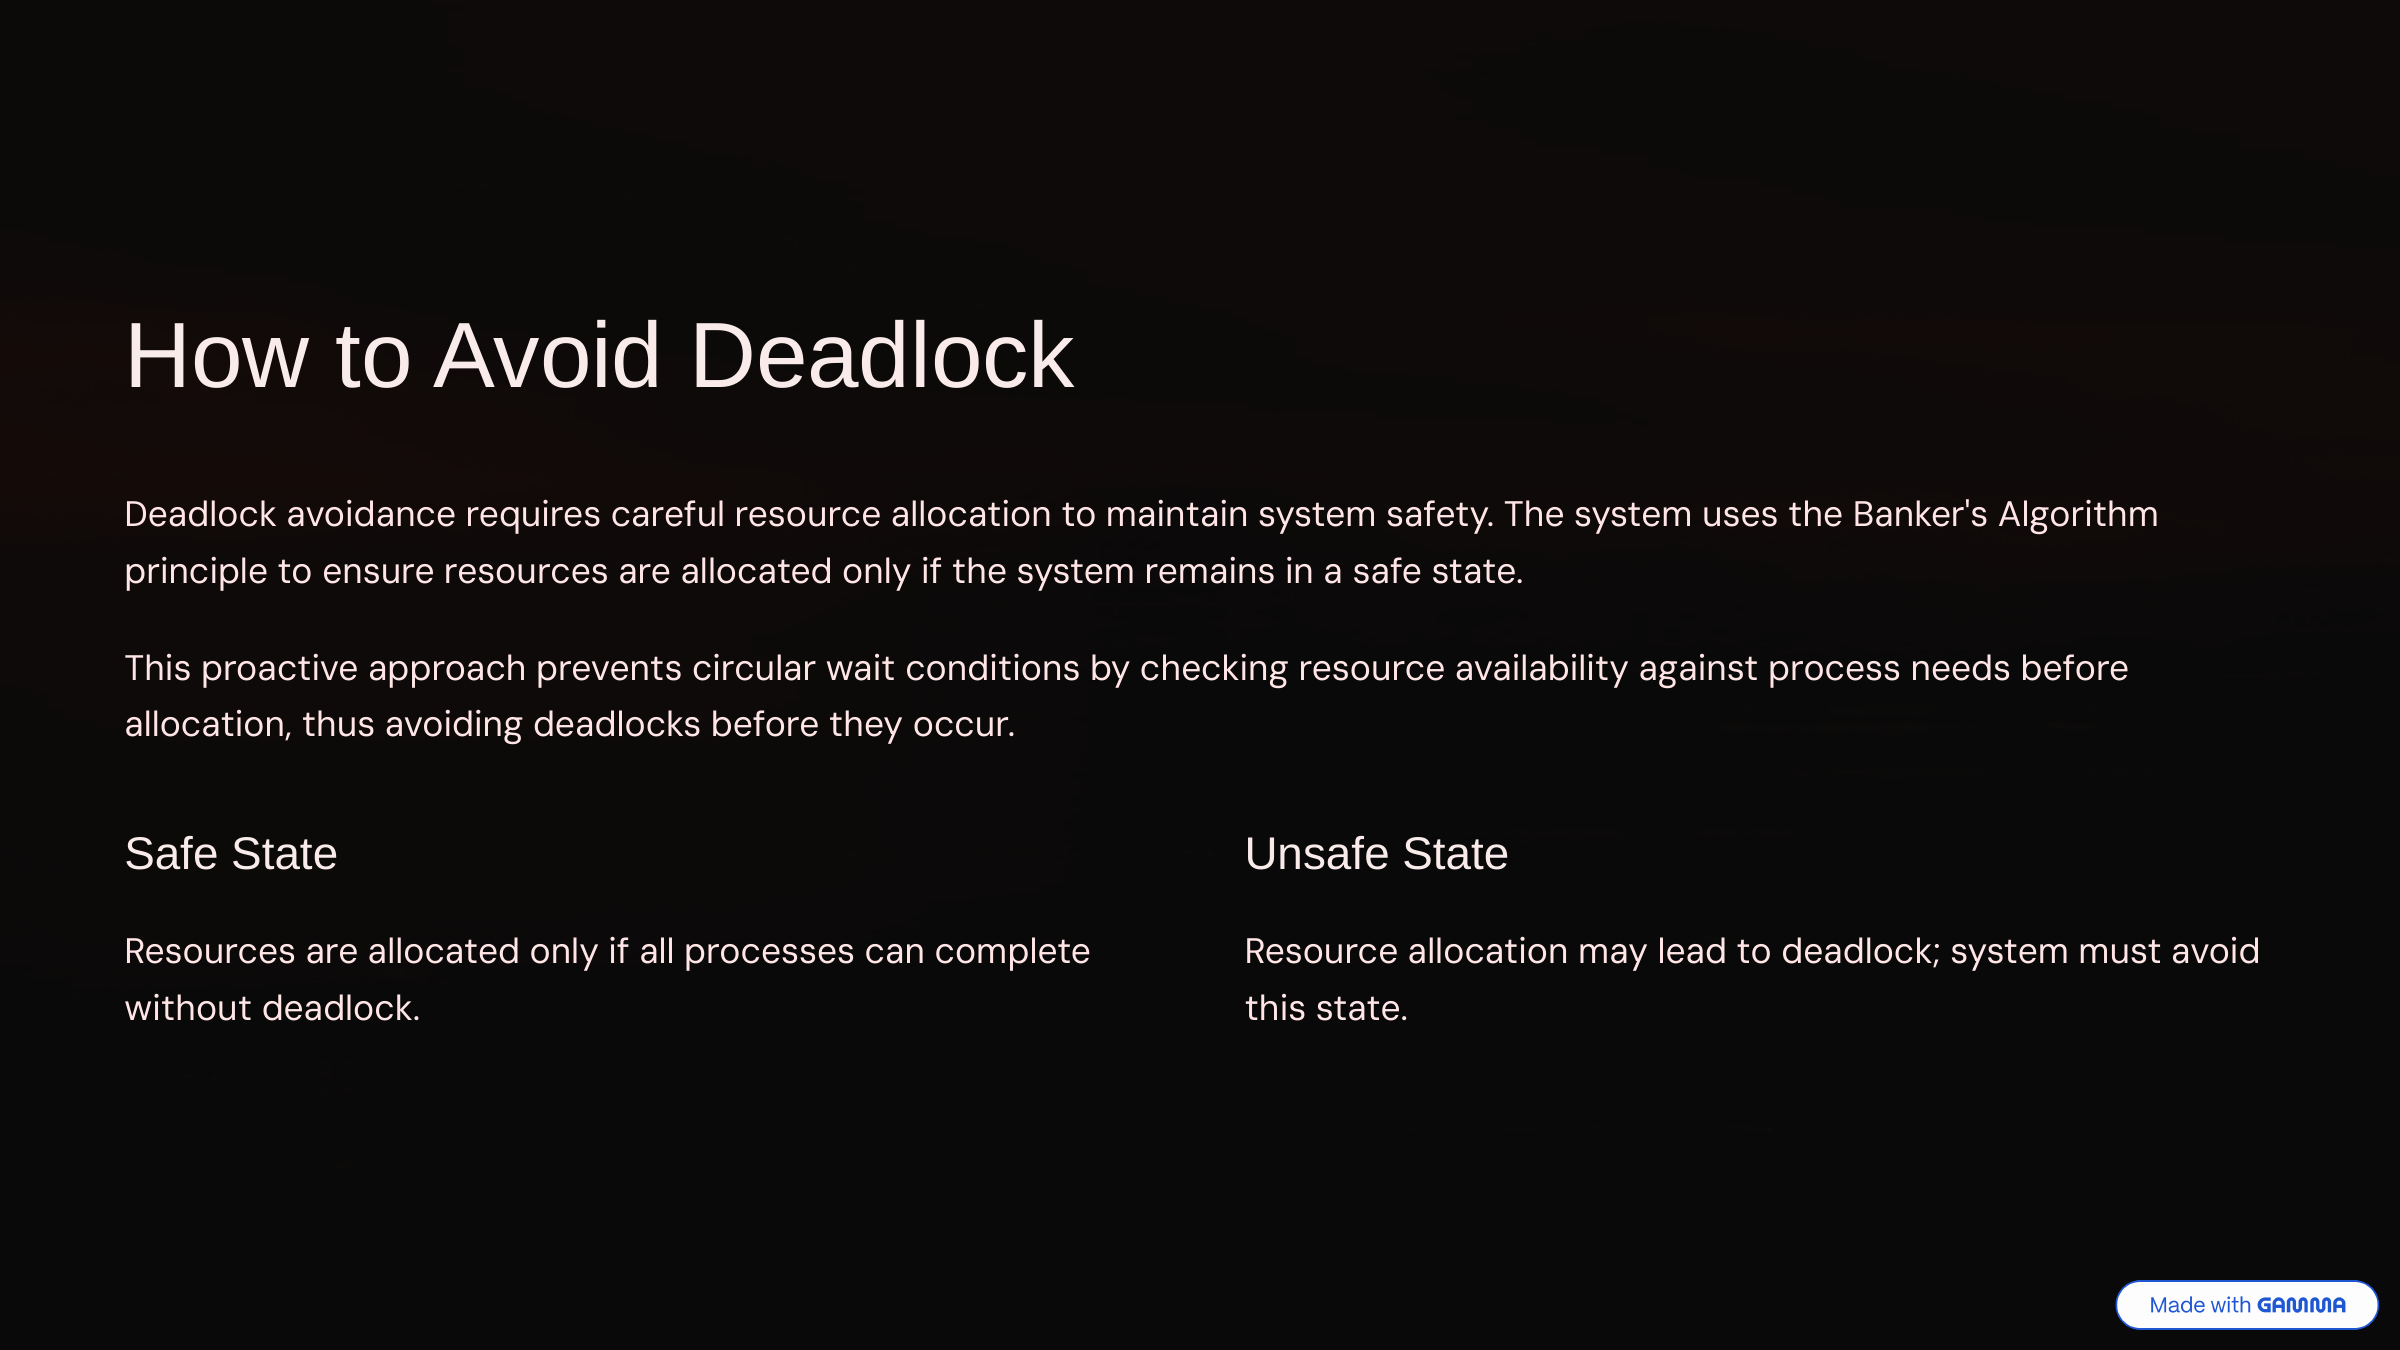

How to Avoid Deadlock
Deadlock avoidance requires careful resource allocation to maintain system safety. The system uses the Banker's Algorithm principle to ensure resources are allocated only if the system remains in a safe state.
This proactive approach prevents circular wait conditions by checking resource availability against process needs before allocation, thus avoiding deadlocks before they occur.
Safe State
Unsafe State
Resources are allocated only if all processes can complete without deadlock.
Resource allocation may lead to deadlock; system must avoid this state.